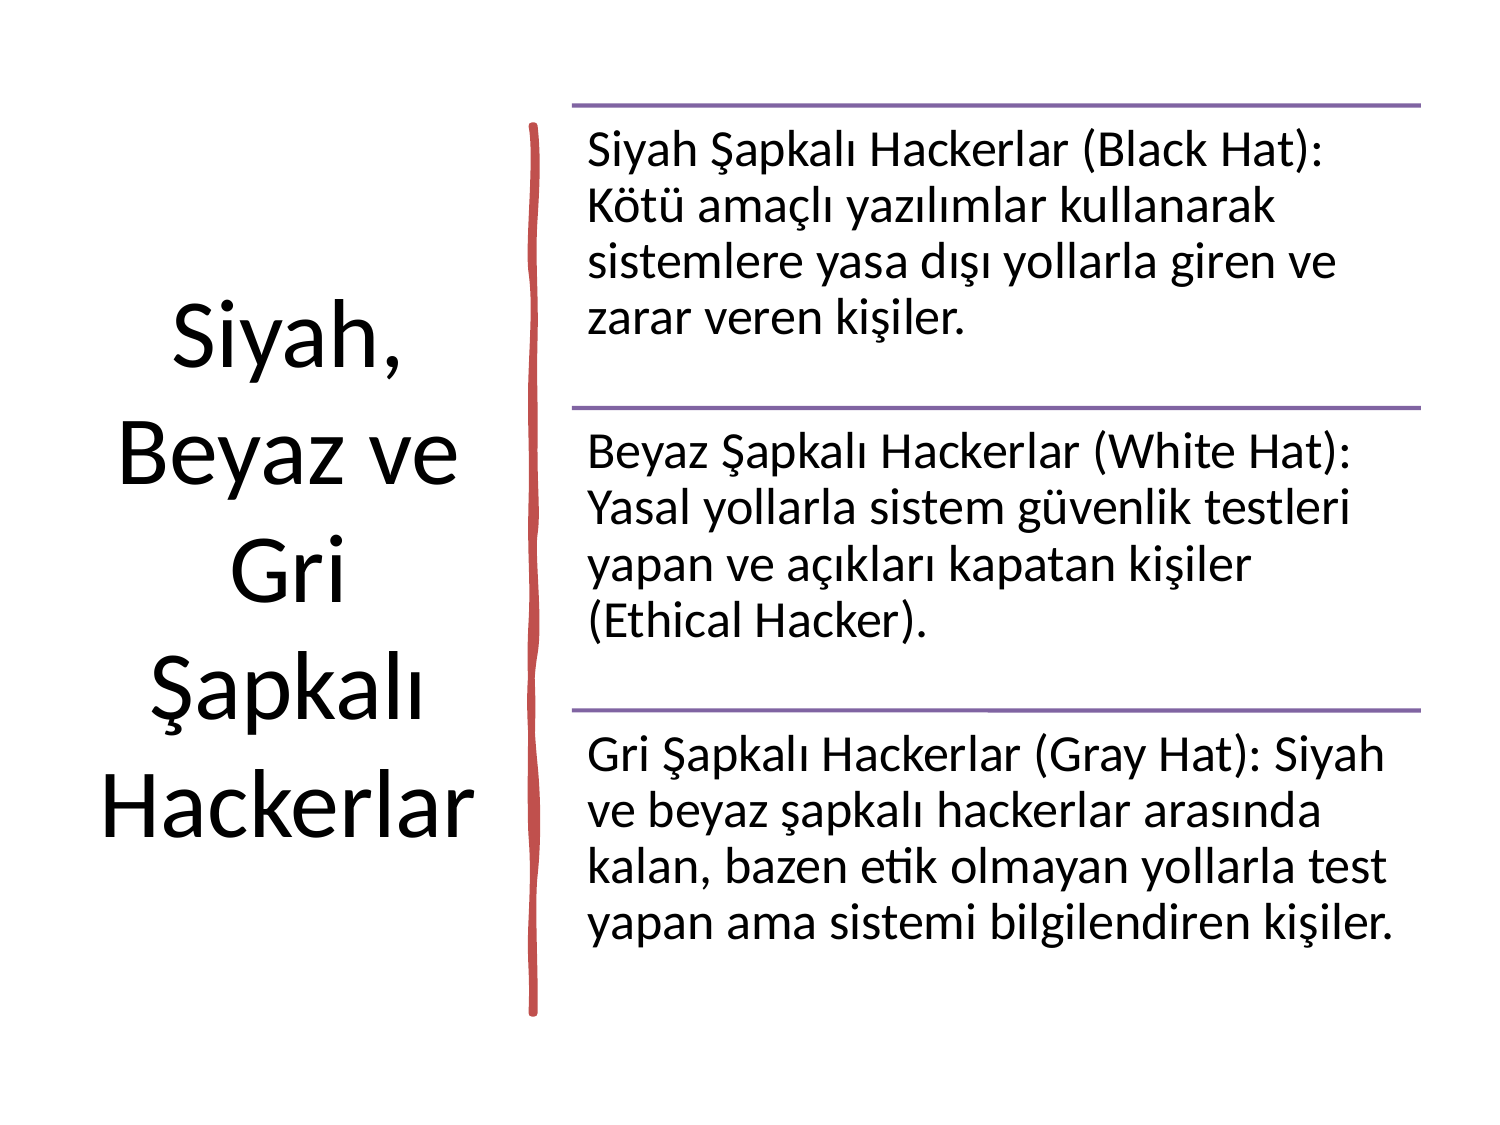

Siyah Şapkalı Hackerlar (Black Hat): Kötü amaçlı yazılımlar kullanarak sistemlere yasa dışı yollarla giren ve zarar veren kişiler.
Beyaz Şapkalı Hackerlar (White Hat): Yasal yollarla sistem güvenlik testleri yapan ve açıkları kapatan kişiler (Ethical Hacker).
Gri Şapkalı Hackerlar (Gray Hat): Siyah ve beyaz şapkalı hackerlar arasında kalan, bazen etik olmayan yollarla test yapan ama sistemi bilgilendiren kişiler.
# Siyah, Beyaz ve Gri Şapkalı Hackerlar